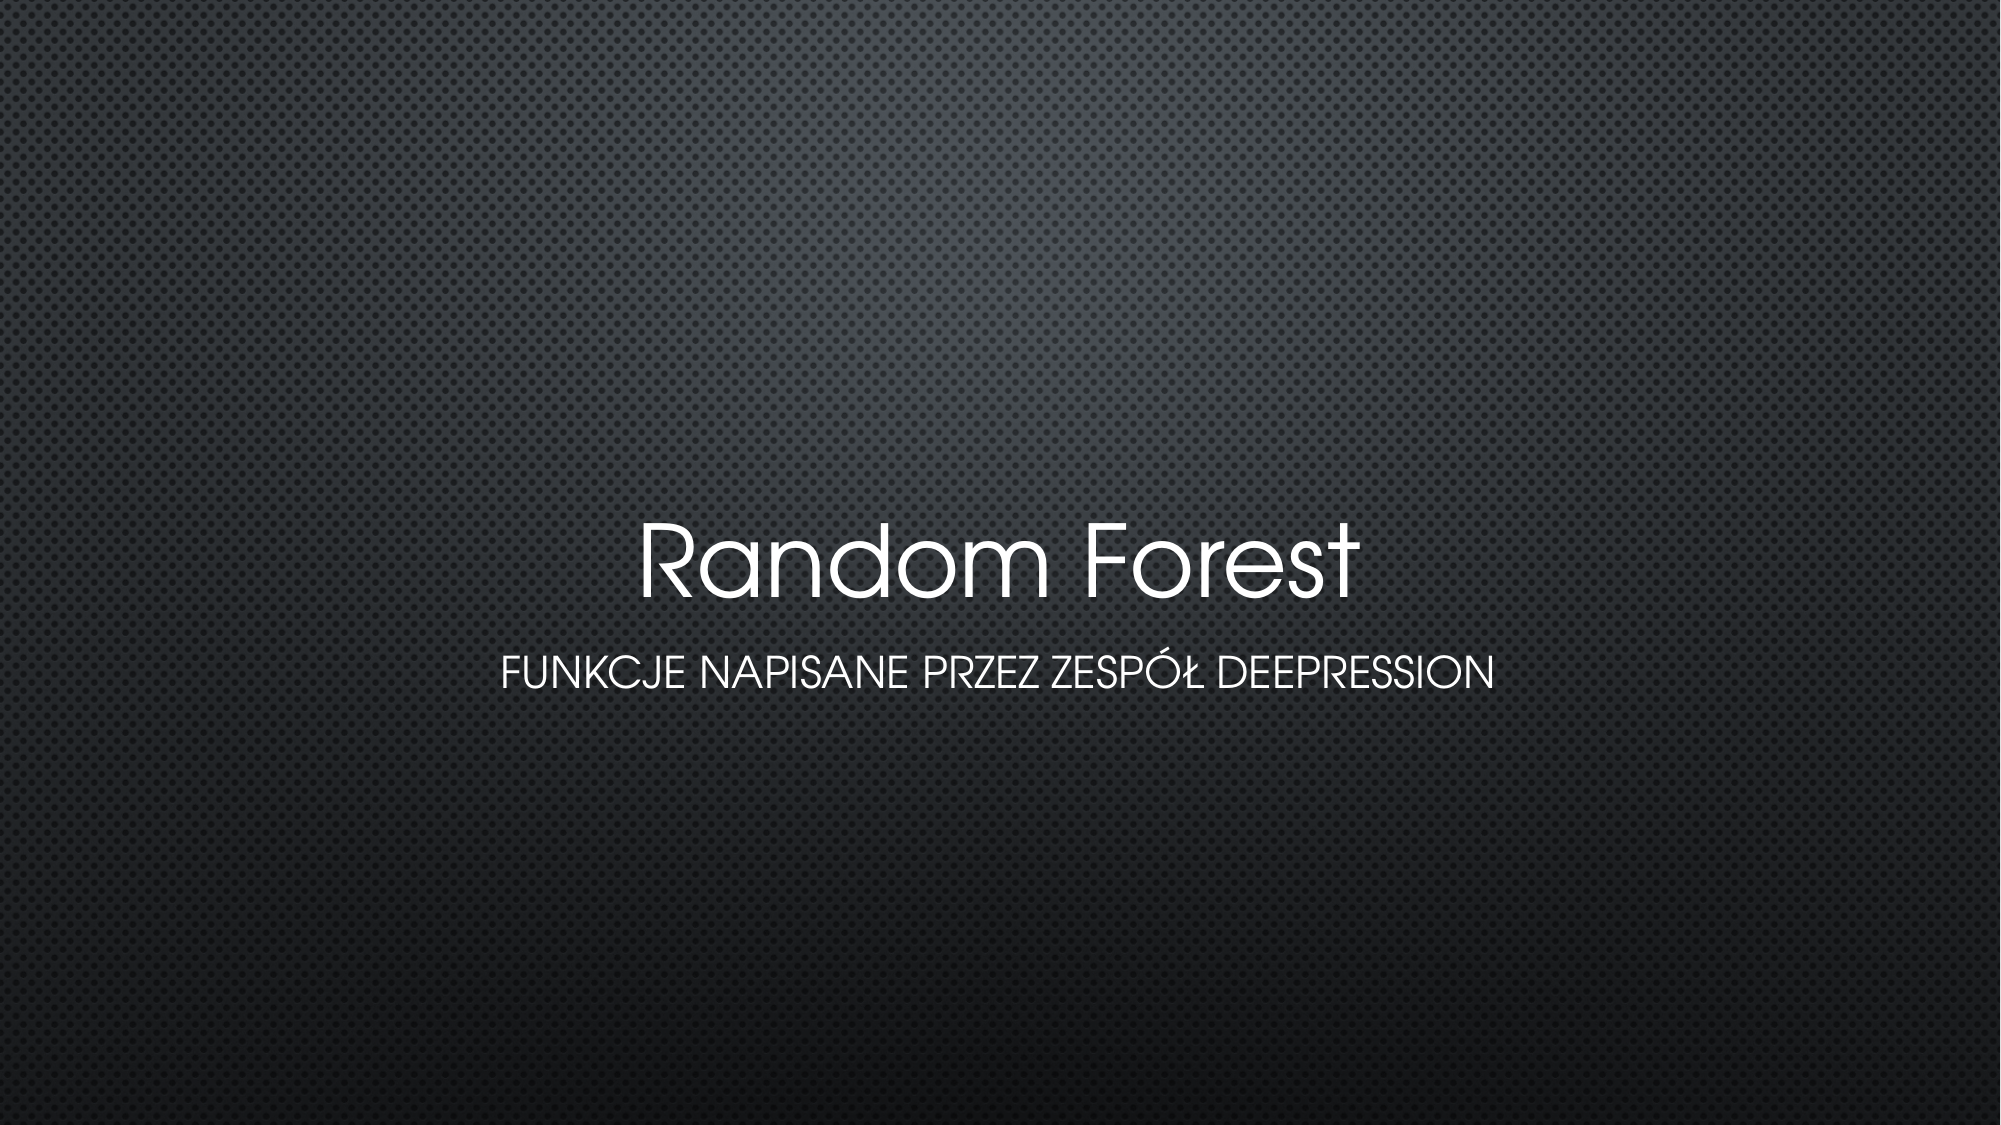

# Random Forest
funkcje napisane przez zespół DeepRession